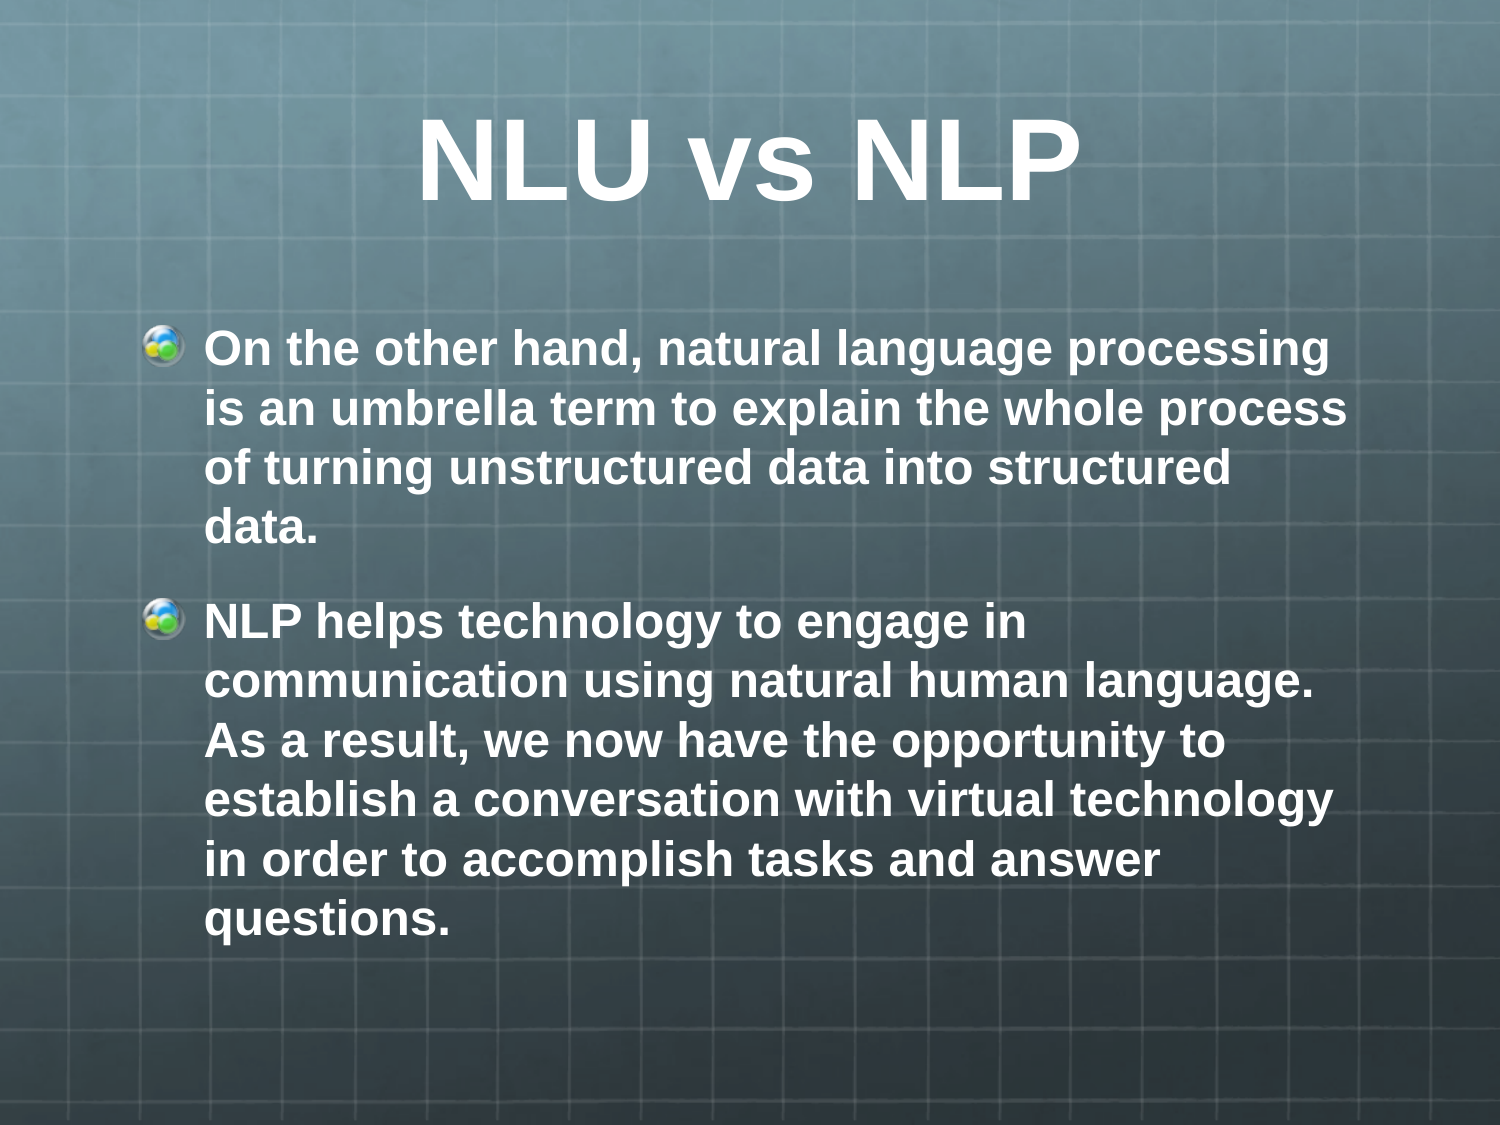

# NLU vs NLP
On the other hand, natural language processing is an umbrella term to explain the whole process of turning unstructured data into structured data.
NLP helps technology to engage in communication using natural human language. As a result, we now have the opportunity to establish a conversation with virtual technology in order to accomplish tasks and answer questions.